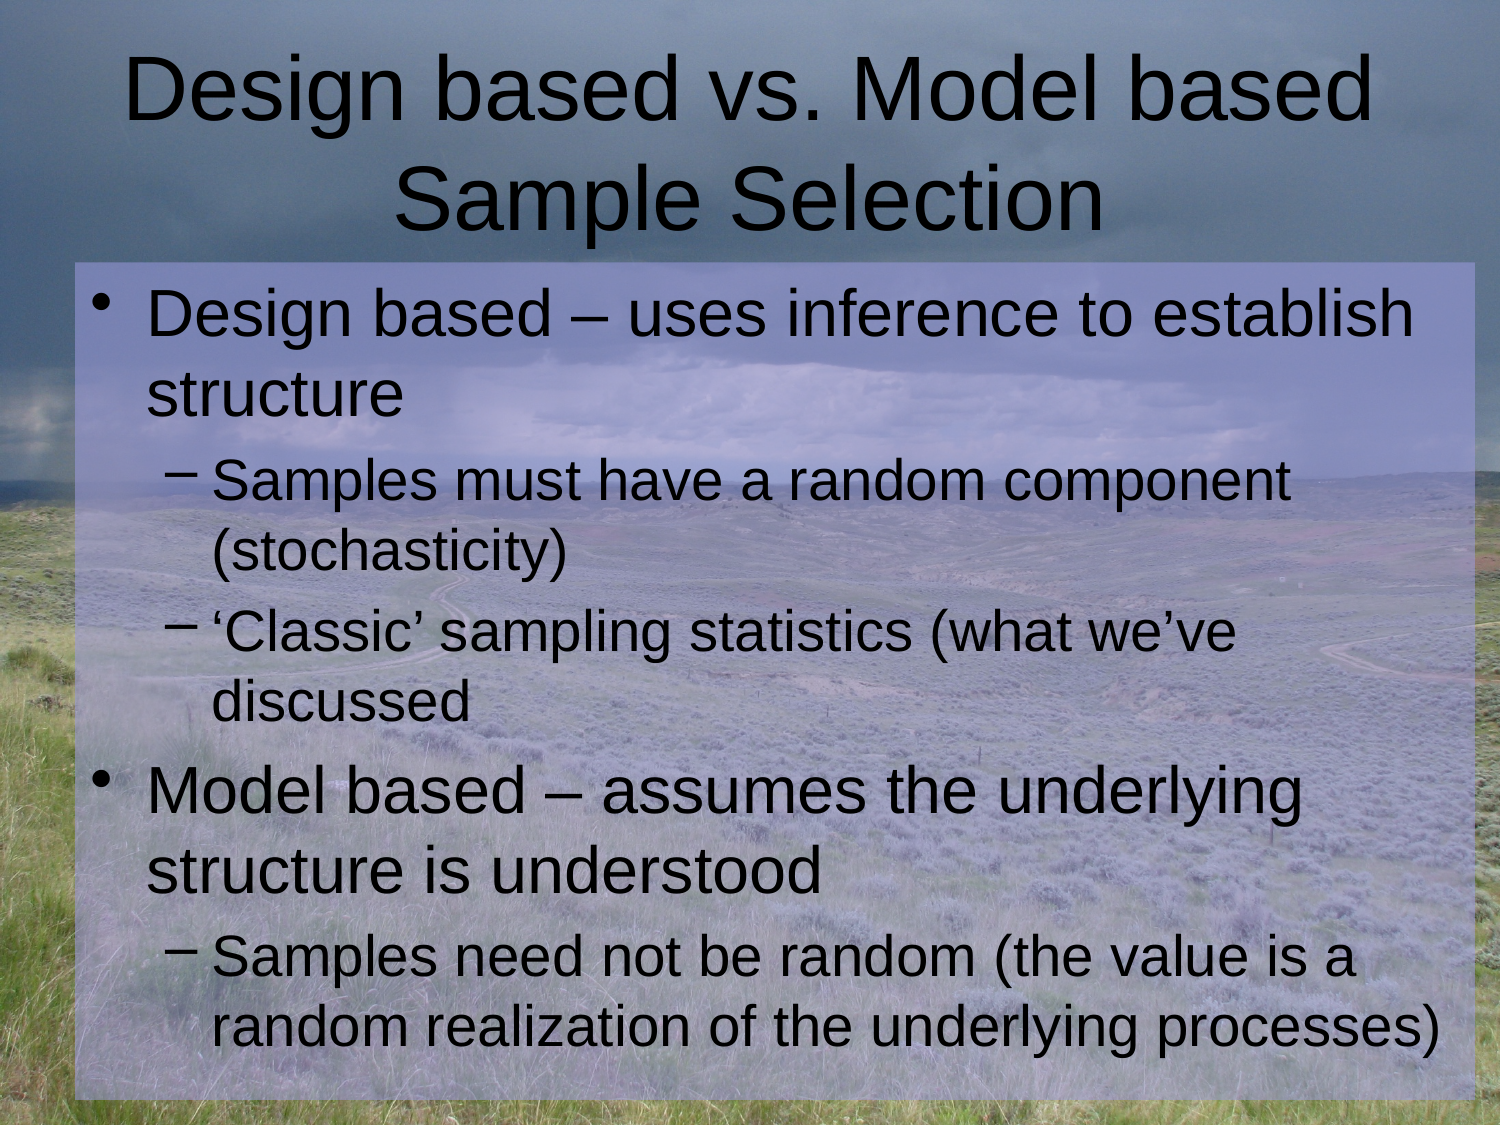

# Design based vs. Model based Sample Selection
Design based – uses inference to establish structure
Samples must have a random component (stochasticity)
‘Classic’ sampling statistics (what we’ve discussed
Model based – assumes the underlying structure is understood
Samples need not be random (the value is a random realization of the underlying processes)